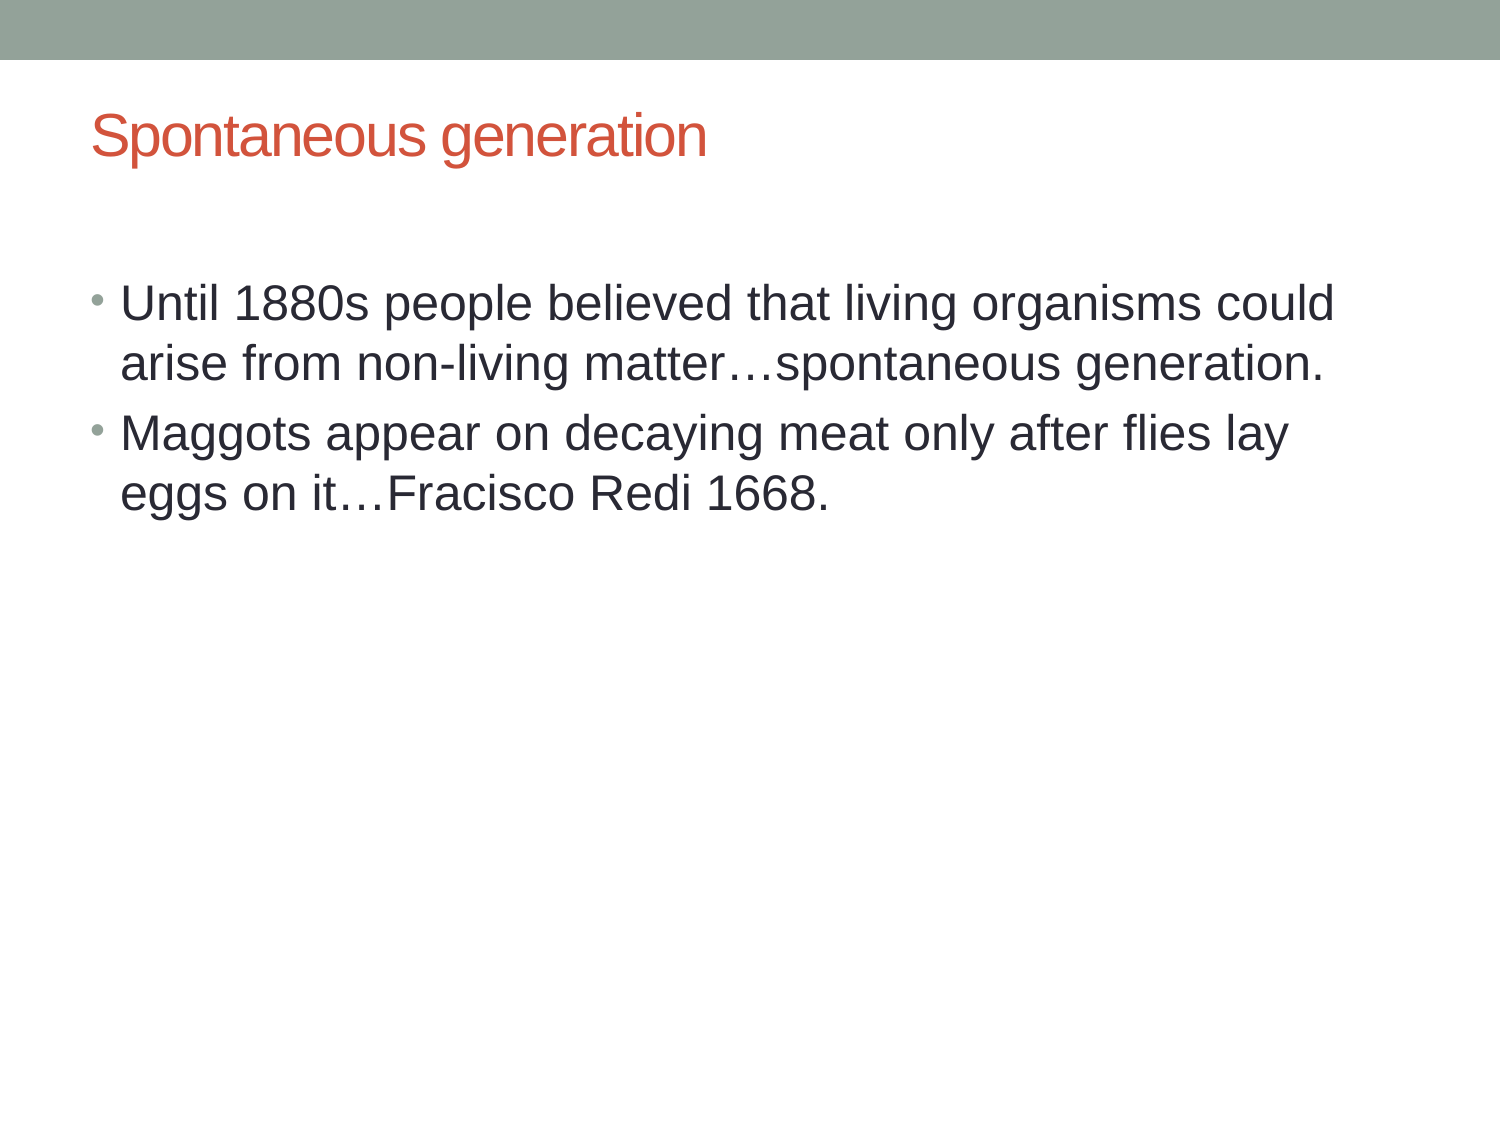

# Spontaneous generation
Until 1880s people believed that living organisms could arise from non-living matter…spontaneous generation.
Maggots appear on decaying meat only after flies lay eggs on it…Fracisco Redi 1668.